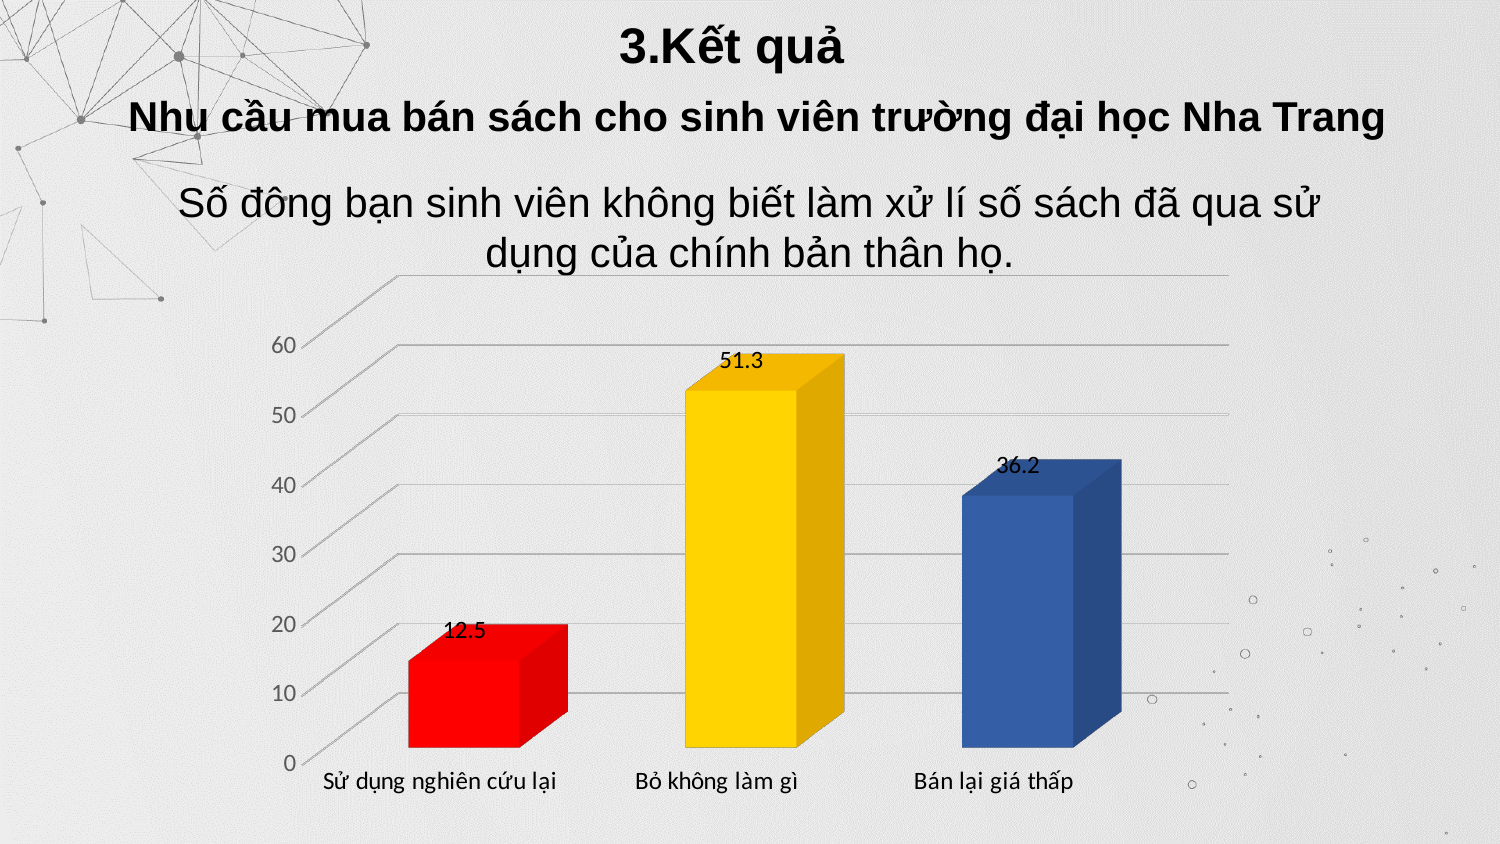

3.Kết quả
Nhu cầu mua bán sách cho sinh viên trường đại học Nha Trang
Số đông bạn sinh viên không biết làm xử lí số sách đã qua sử dụng của chính bản thân họ.

[unsupported chart]